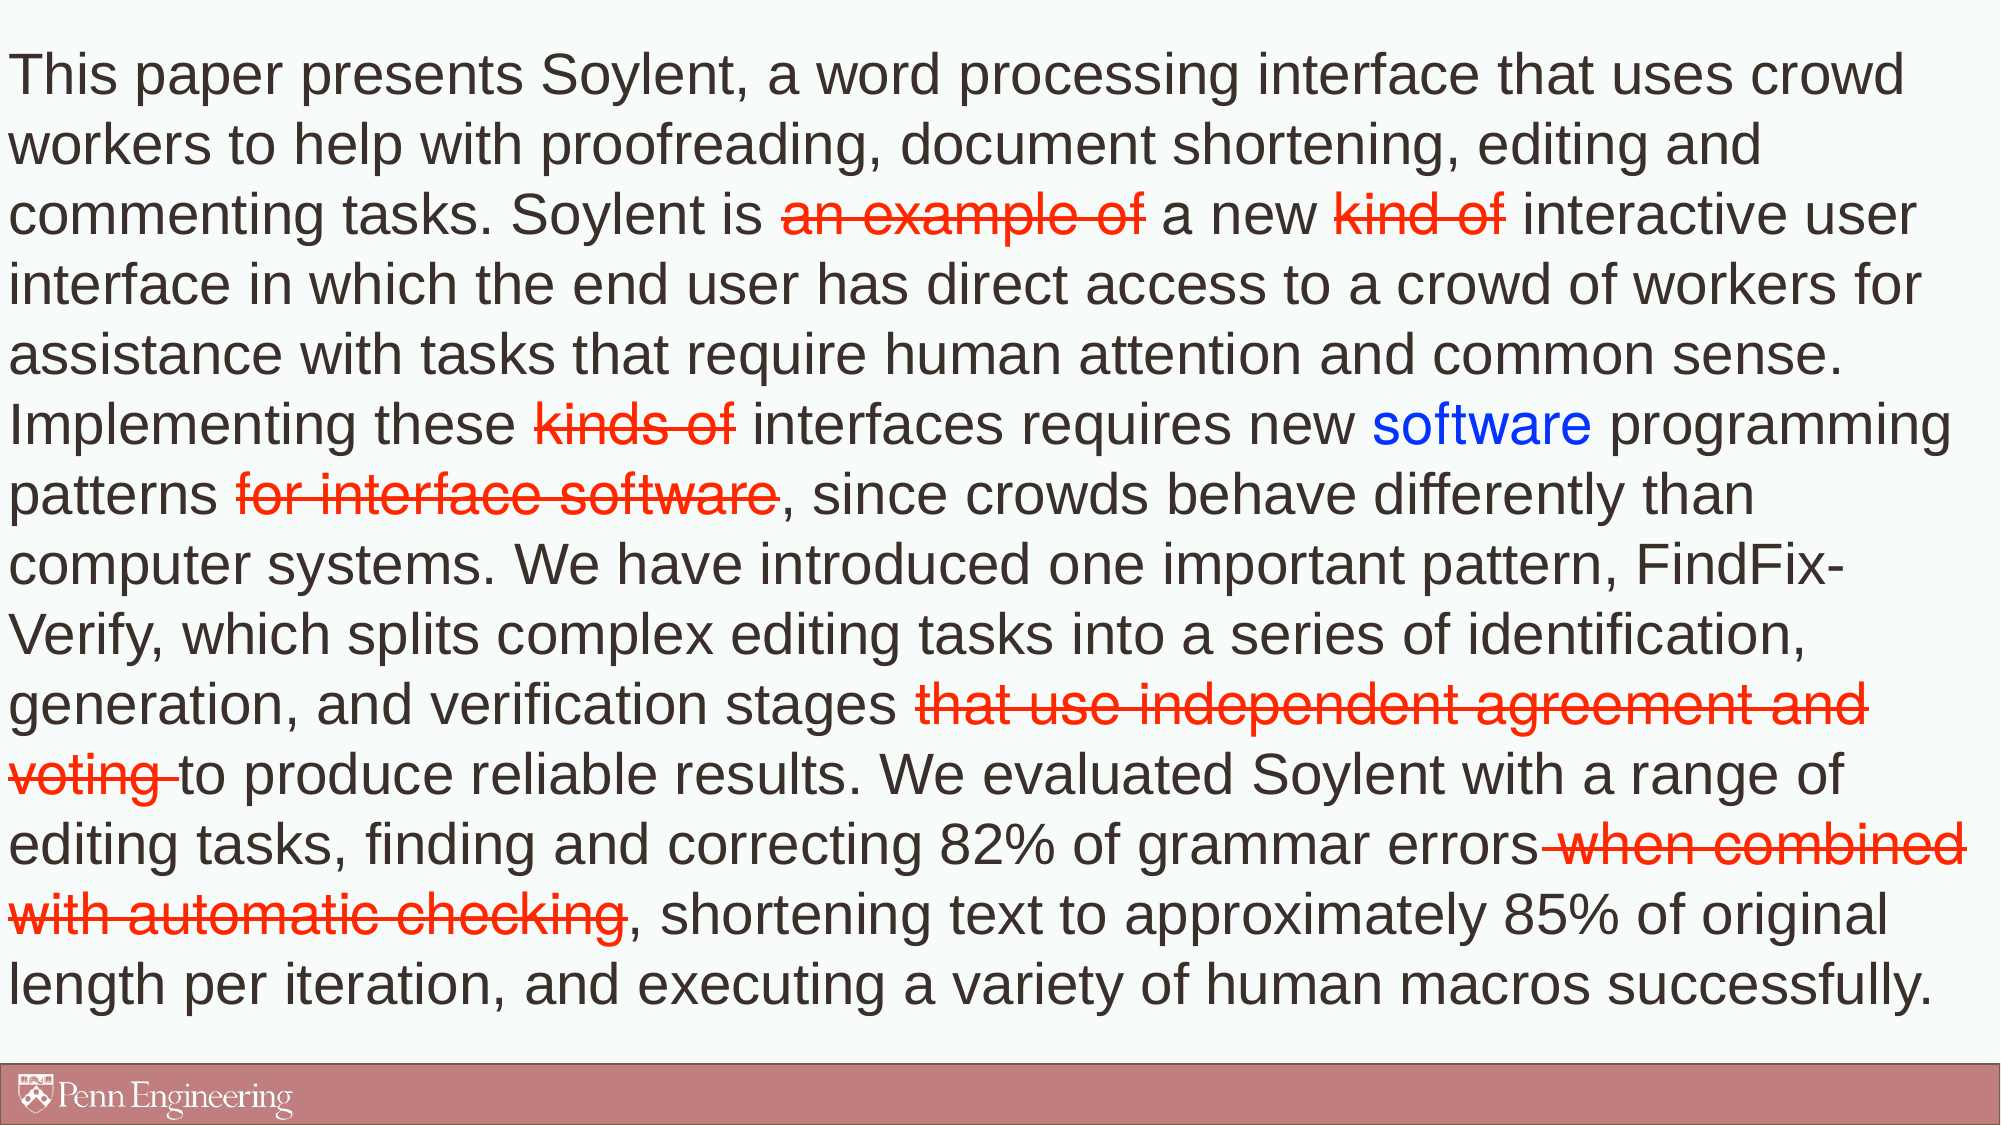

This paper presents Soylent, a word processing interface that uses crowd workers to help with proofreading, document shortening, editing and commenting tasks. Soylent is an example of a new kind of interactive user interface in which the end user has direct access to a crowd of workers for assistance with tasks that require human attention and common sense. Implementing these kinds of interfaces requires new software programming patterns for interface software, since crowds behave differently than computer systems. We have introduced one important pattern, FindFix-Verify, which splits complex editing tasks into a series of identification, generation, and verification stages that use independent agreement and voting to produce reliable results. We evaluated Soylent with a range of editing tasks, finding and correcting 82% of grammar errors when combined with automatic checking, shortening text to approximately 85% of original length per iteration, and executing a variety of human macros successfully.